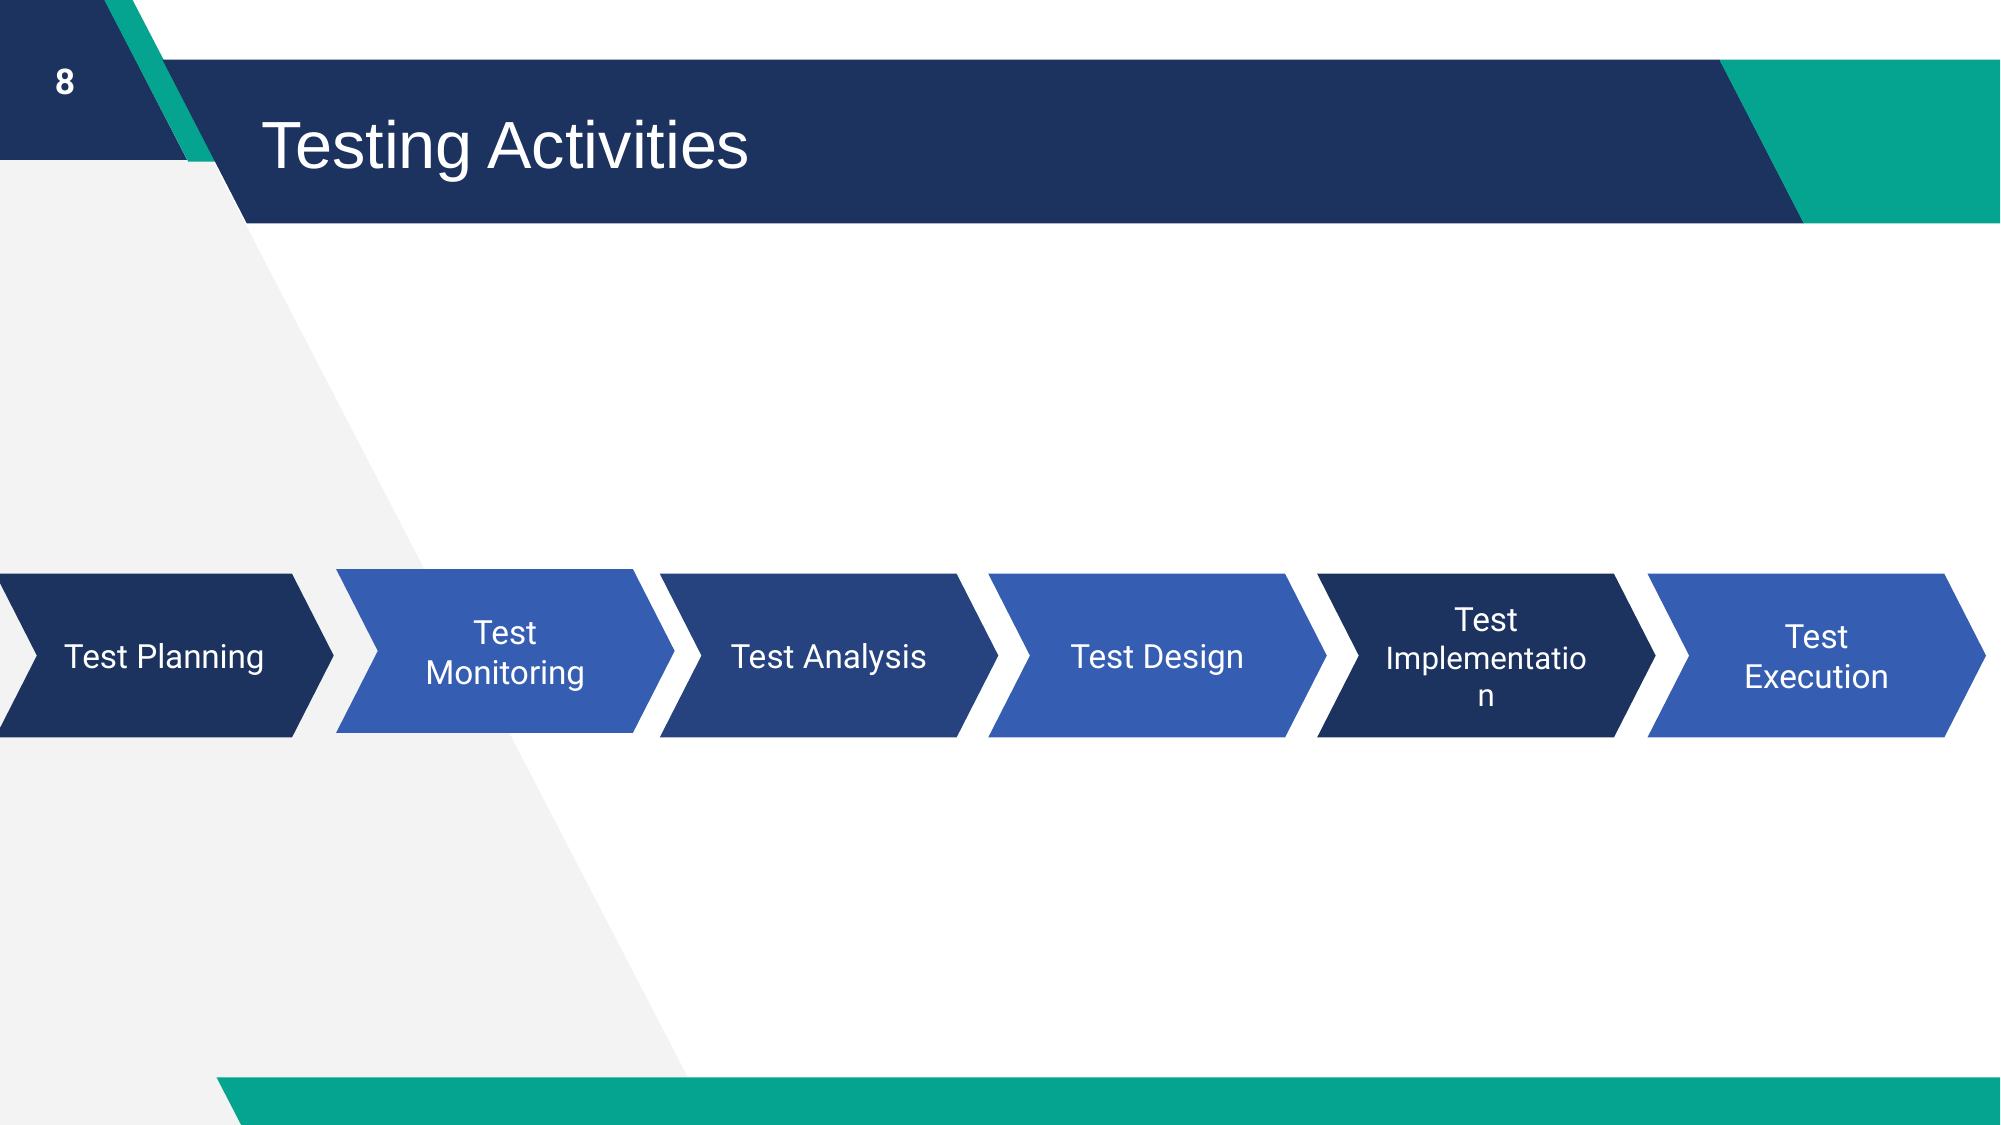

8
# Testing Activities
Test Monitoring
Test Planning
Test Analysis
Test Design
Test Implementation
Test Execution